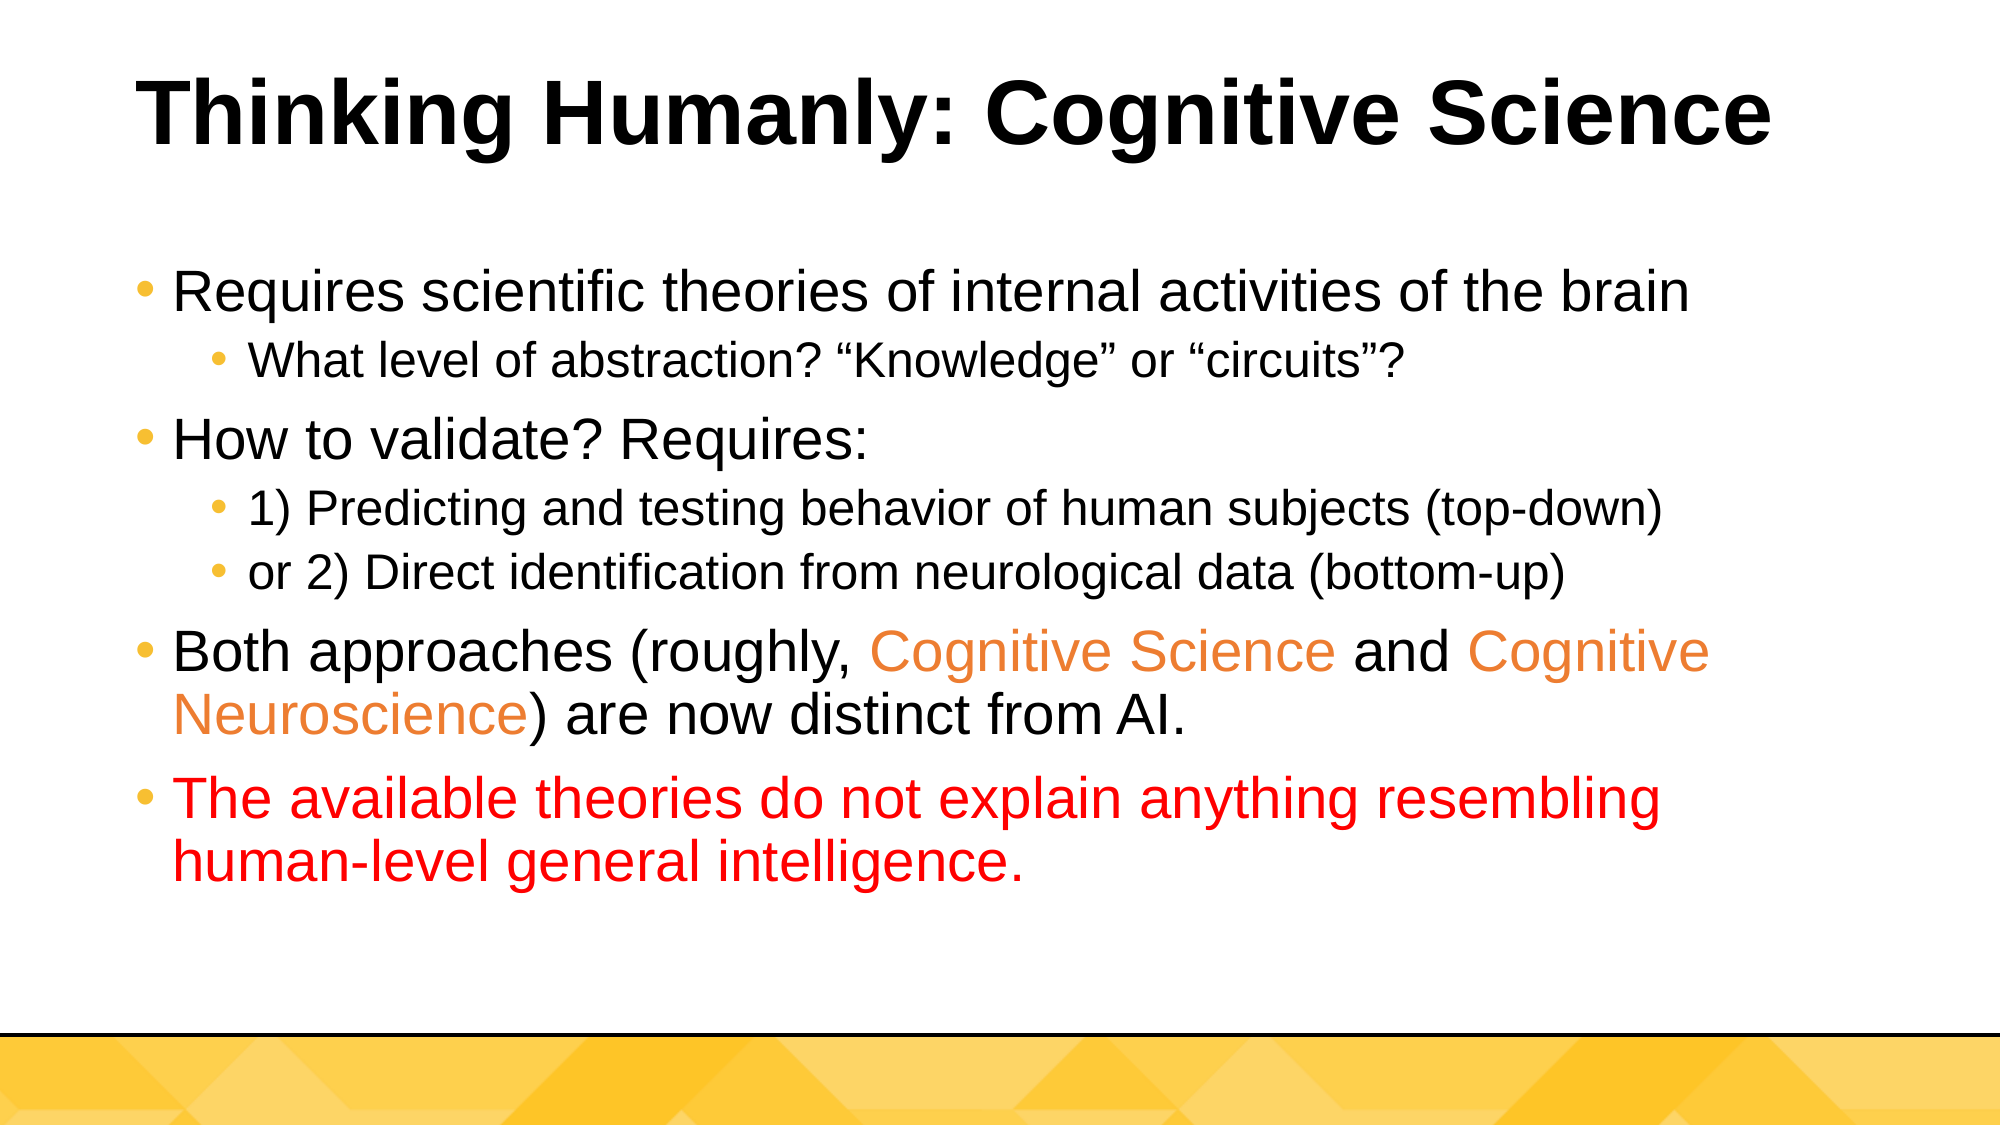

# Thinking Humanly: Cognitive Science
Requires scientific theories of internal activities of the brain
What level of abstraction? “Knowledge” or “circuits”?
How to validate? Requires:
1) Predicting and testing behavior of human subjects (top-down)
or 2) Direct identification from neurological data (bottom-up)
Both approaches (roughly, Cognitive Science and Cognitive Neuroscience) are now distinct from AI.
The available theories do not explain anything resembling human-level general intelligence.